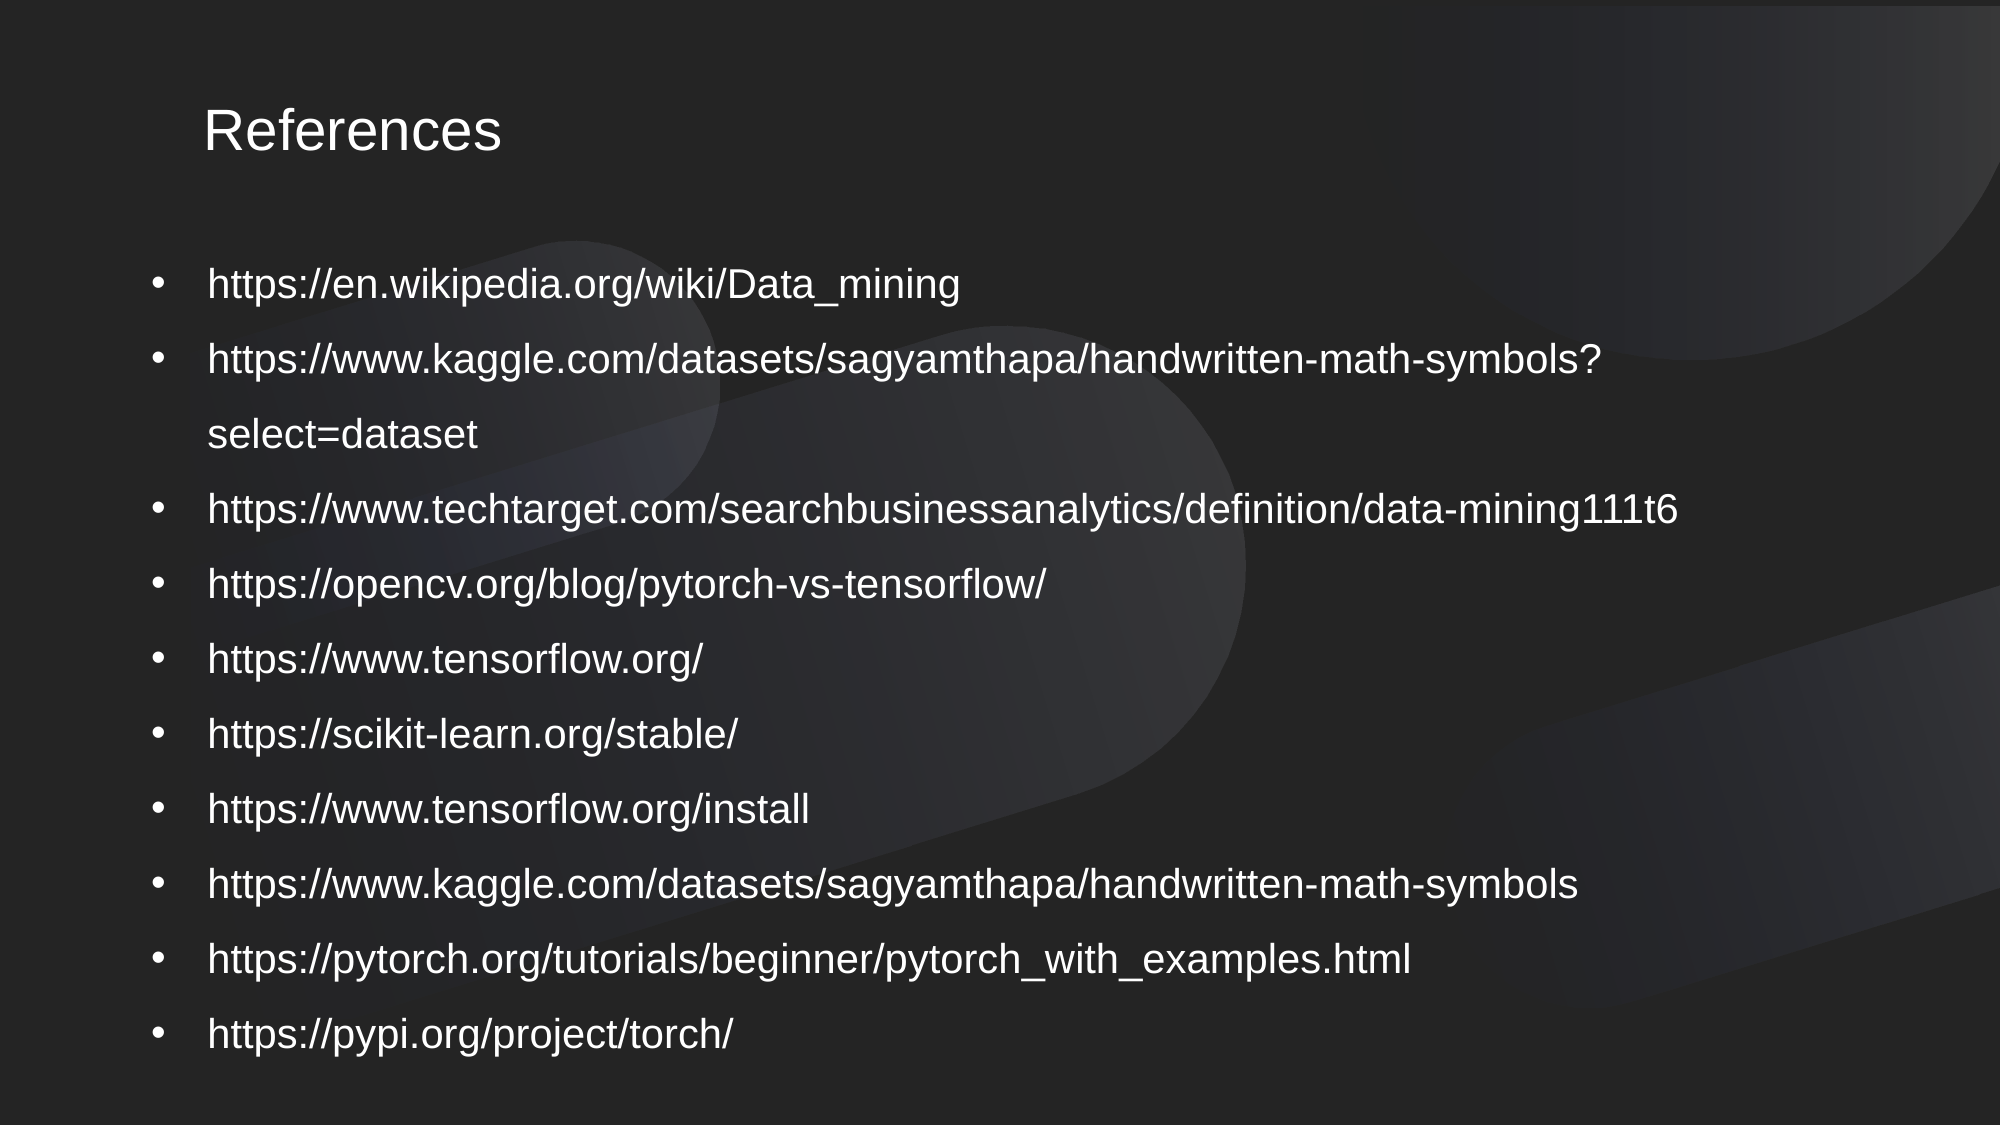

References

https://en.wikipedia.org/wiki/Data_mining
https://www.kaggle.com/datasets/sagyamthapa/handwritten-math-symbols?select=dataset
https://www.techtarget.com/searchbusinessanalytics/definition/data-mining111t6
https://opencv.org/blog/pytorch-vs-tensorflow/
https://www.tensorflow.org/
https://scikit-learn.org/stable/
https://www.tensorflow.org/install
https://www.kaggle.com/datasets/sagyamthapa/handwritten-math-symbols
https://pytorch.org/tutorials/beginner/pytorch_with_examples.html
https://pypi.org/project/torch/